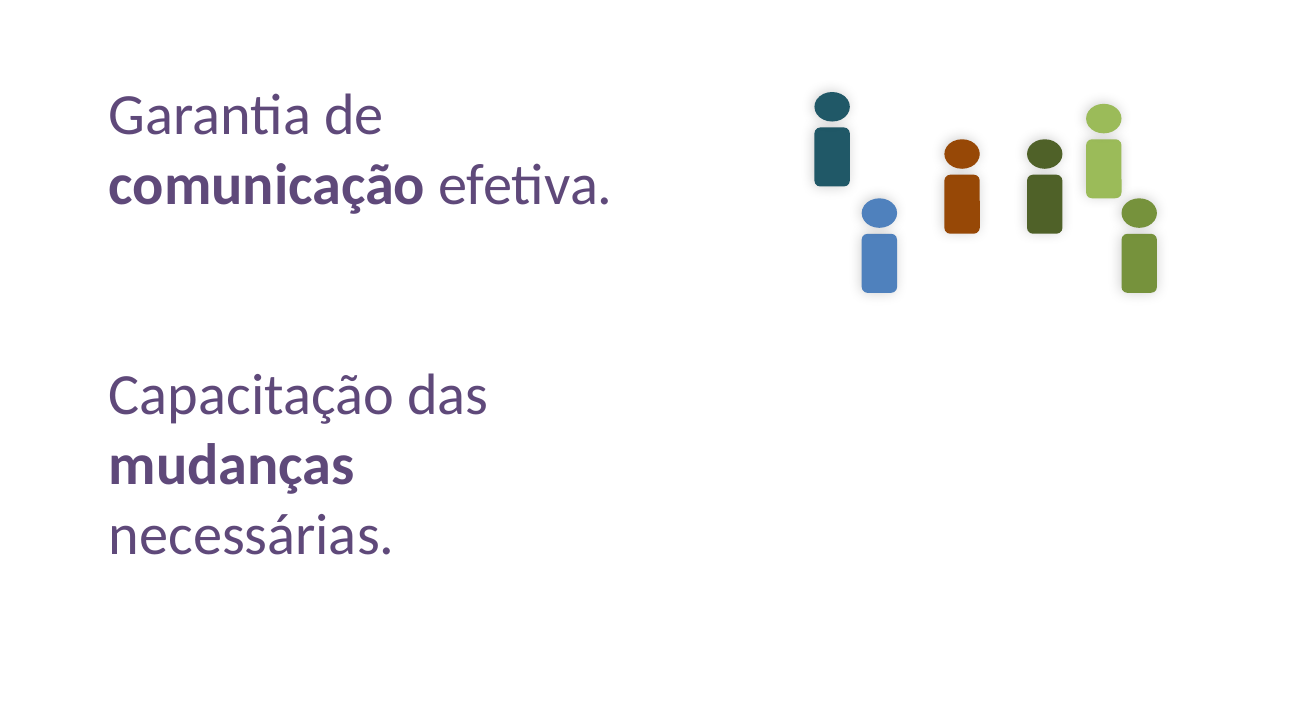

Garantia de comunicação efetiva.

Capacitação das mudanças necessárias.